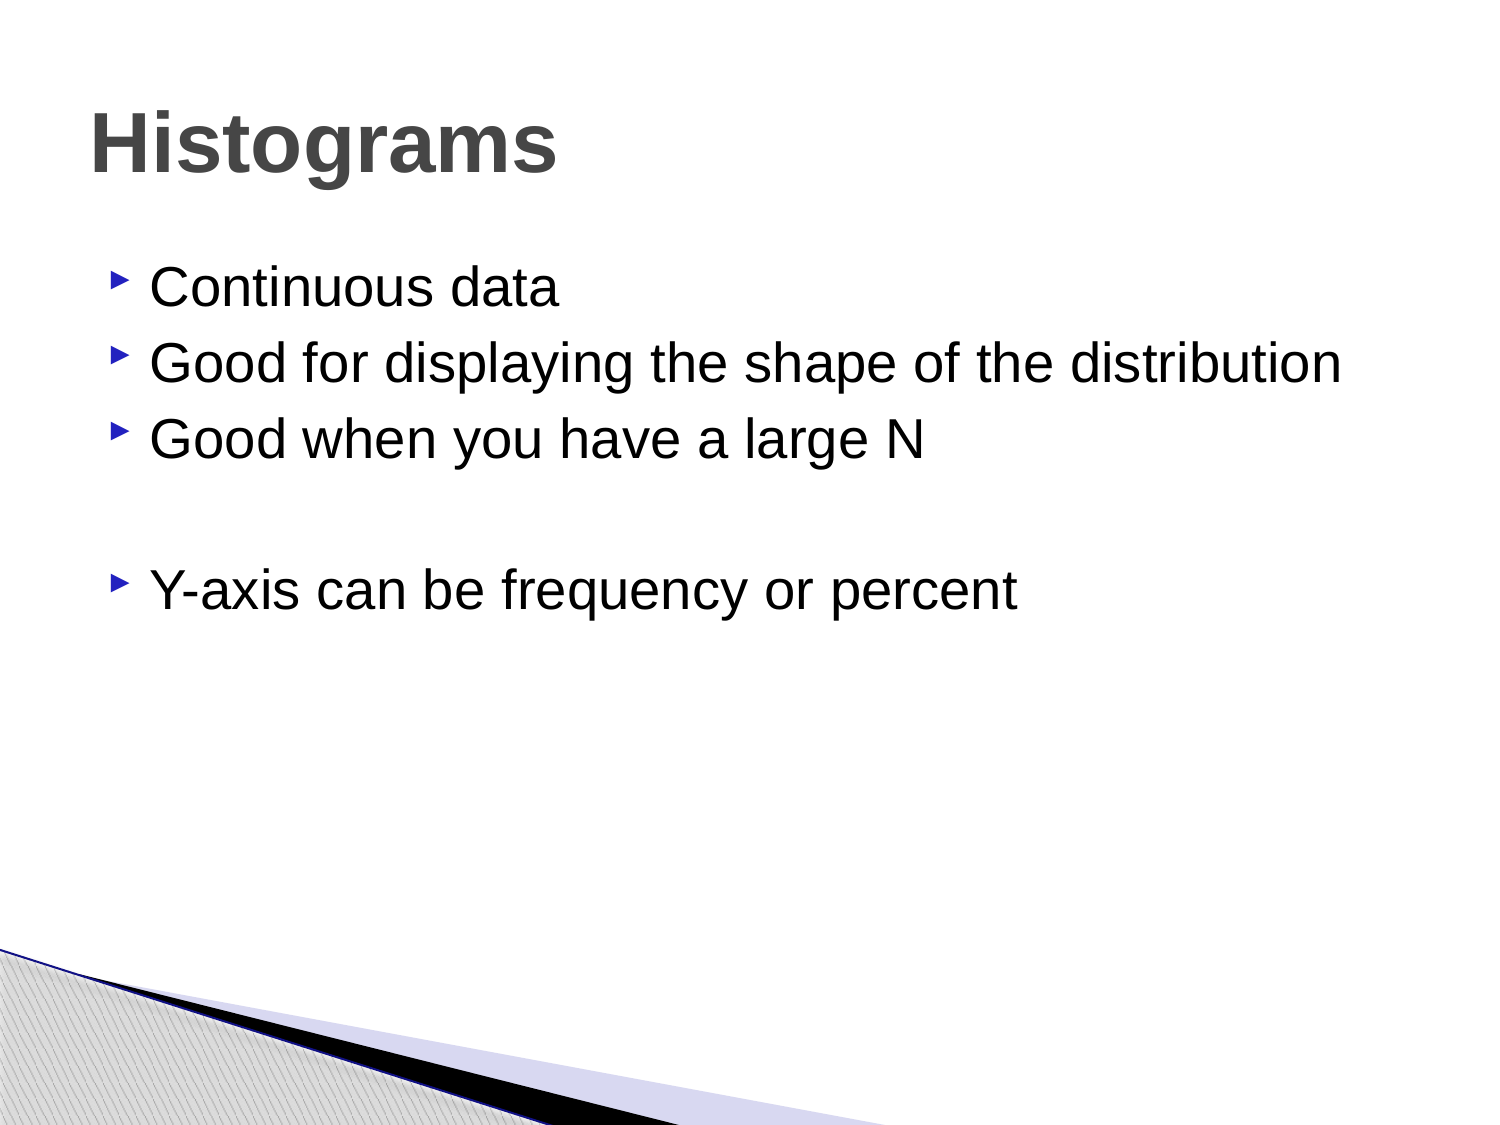

# Histograms
Continuous data
Good for displaying the shape of the distribution
Good when you have a large N

Y-axis can be frequency or percent